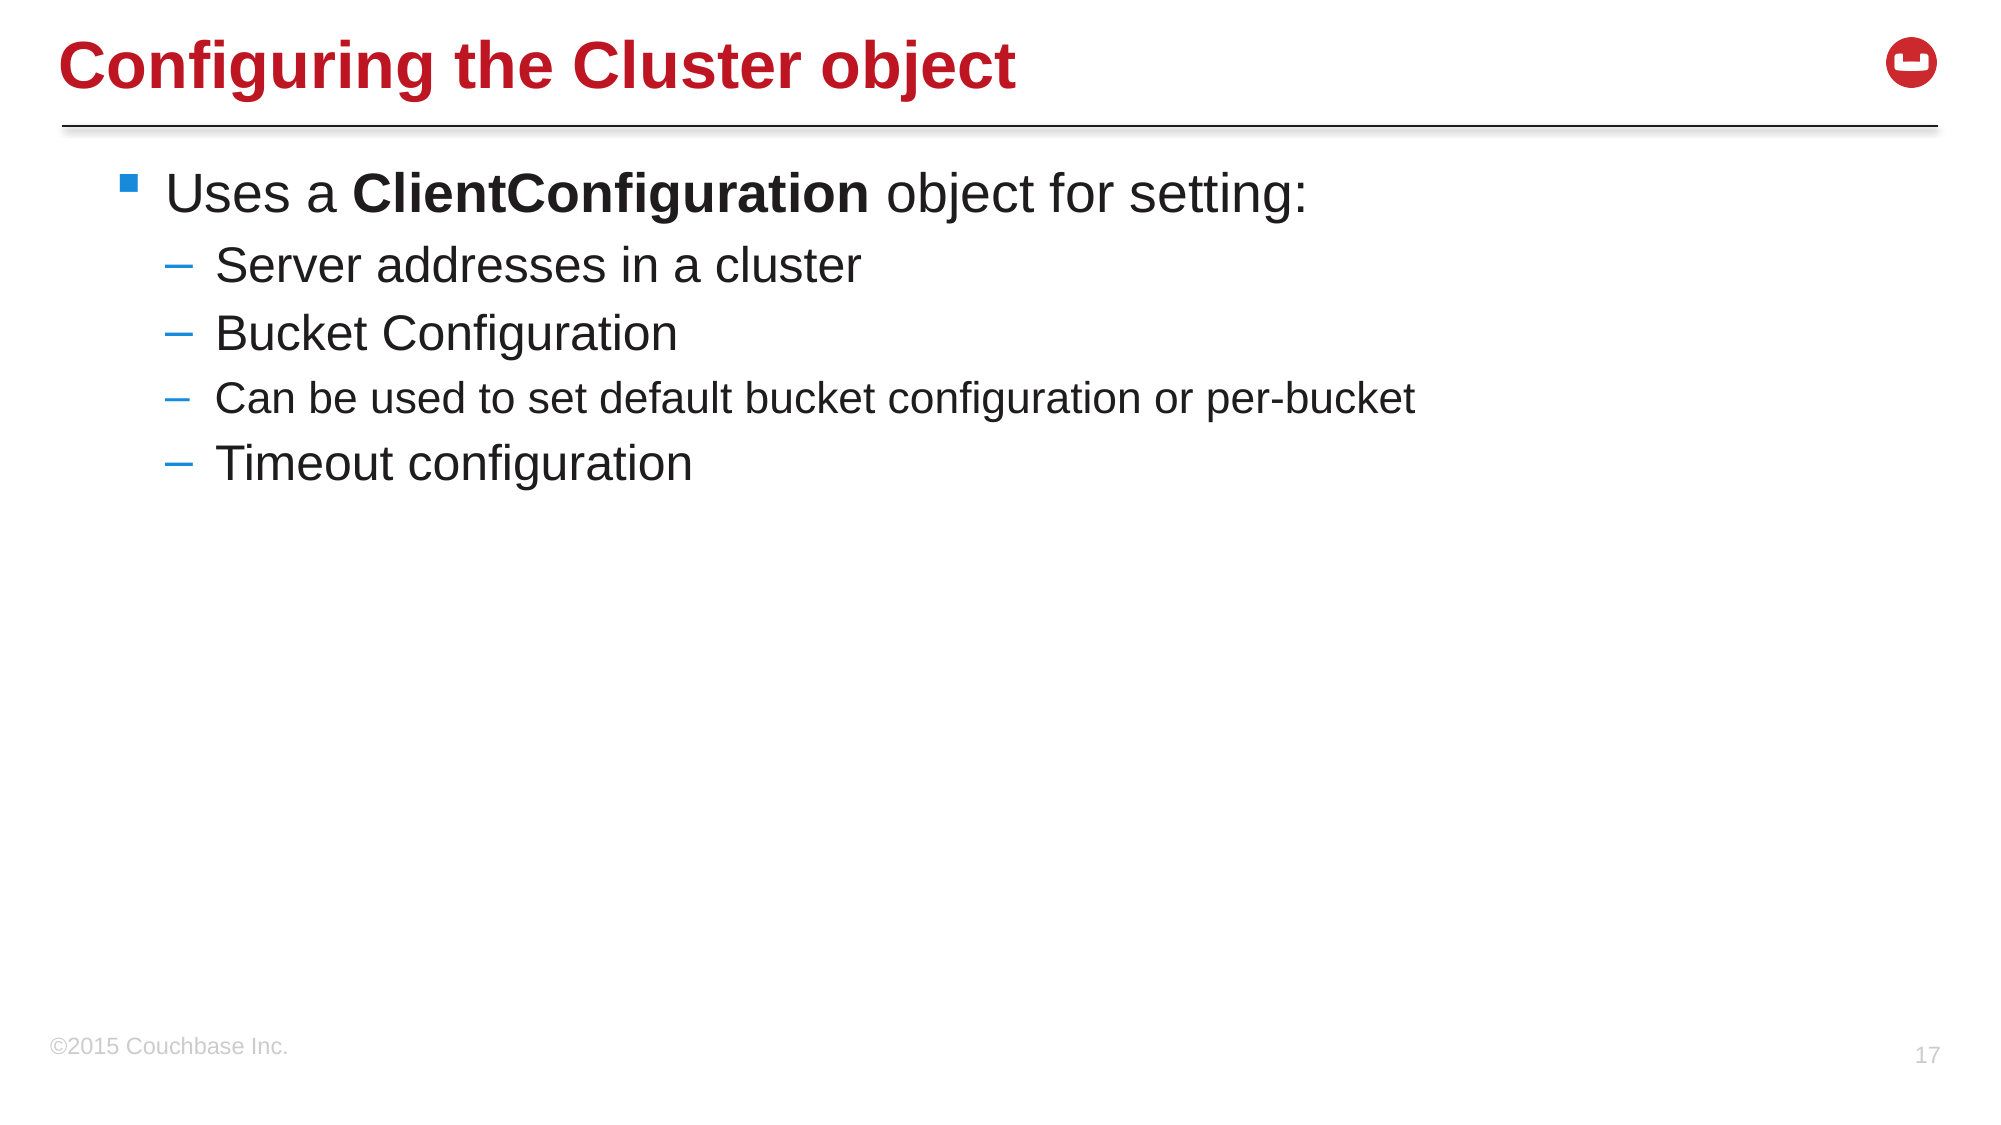

# Configuring the Cluster object
Uses a ClientConfiguration object for setting:
Server addresses in a cluster
Bucket Configuration
Can be used to set default bucket configuration or per-bucket
Timeout configuration